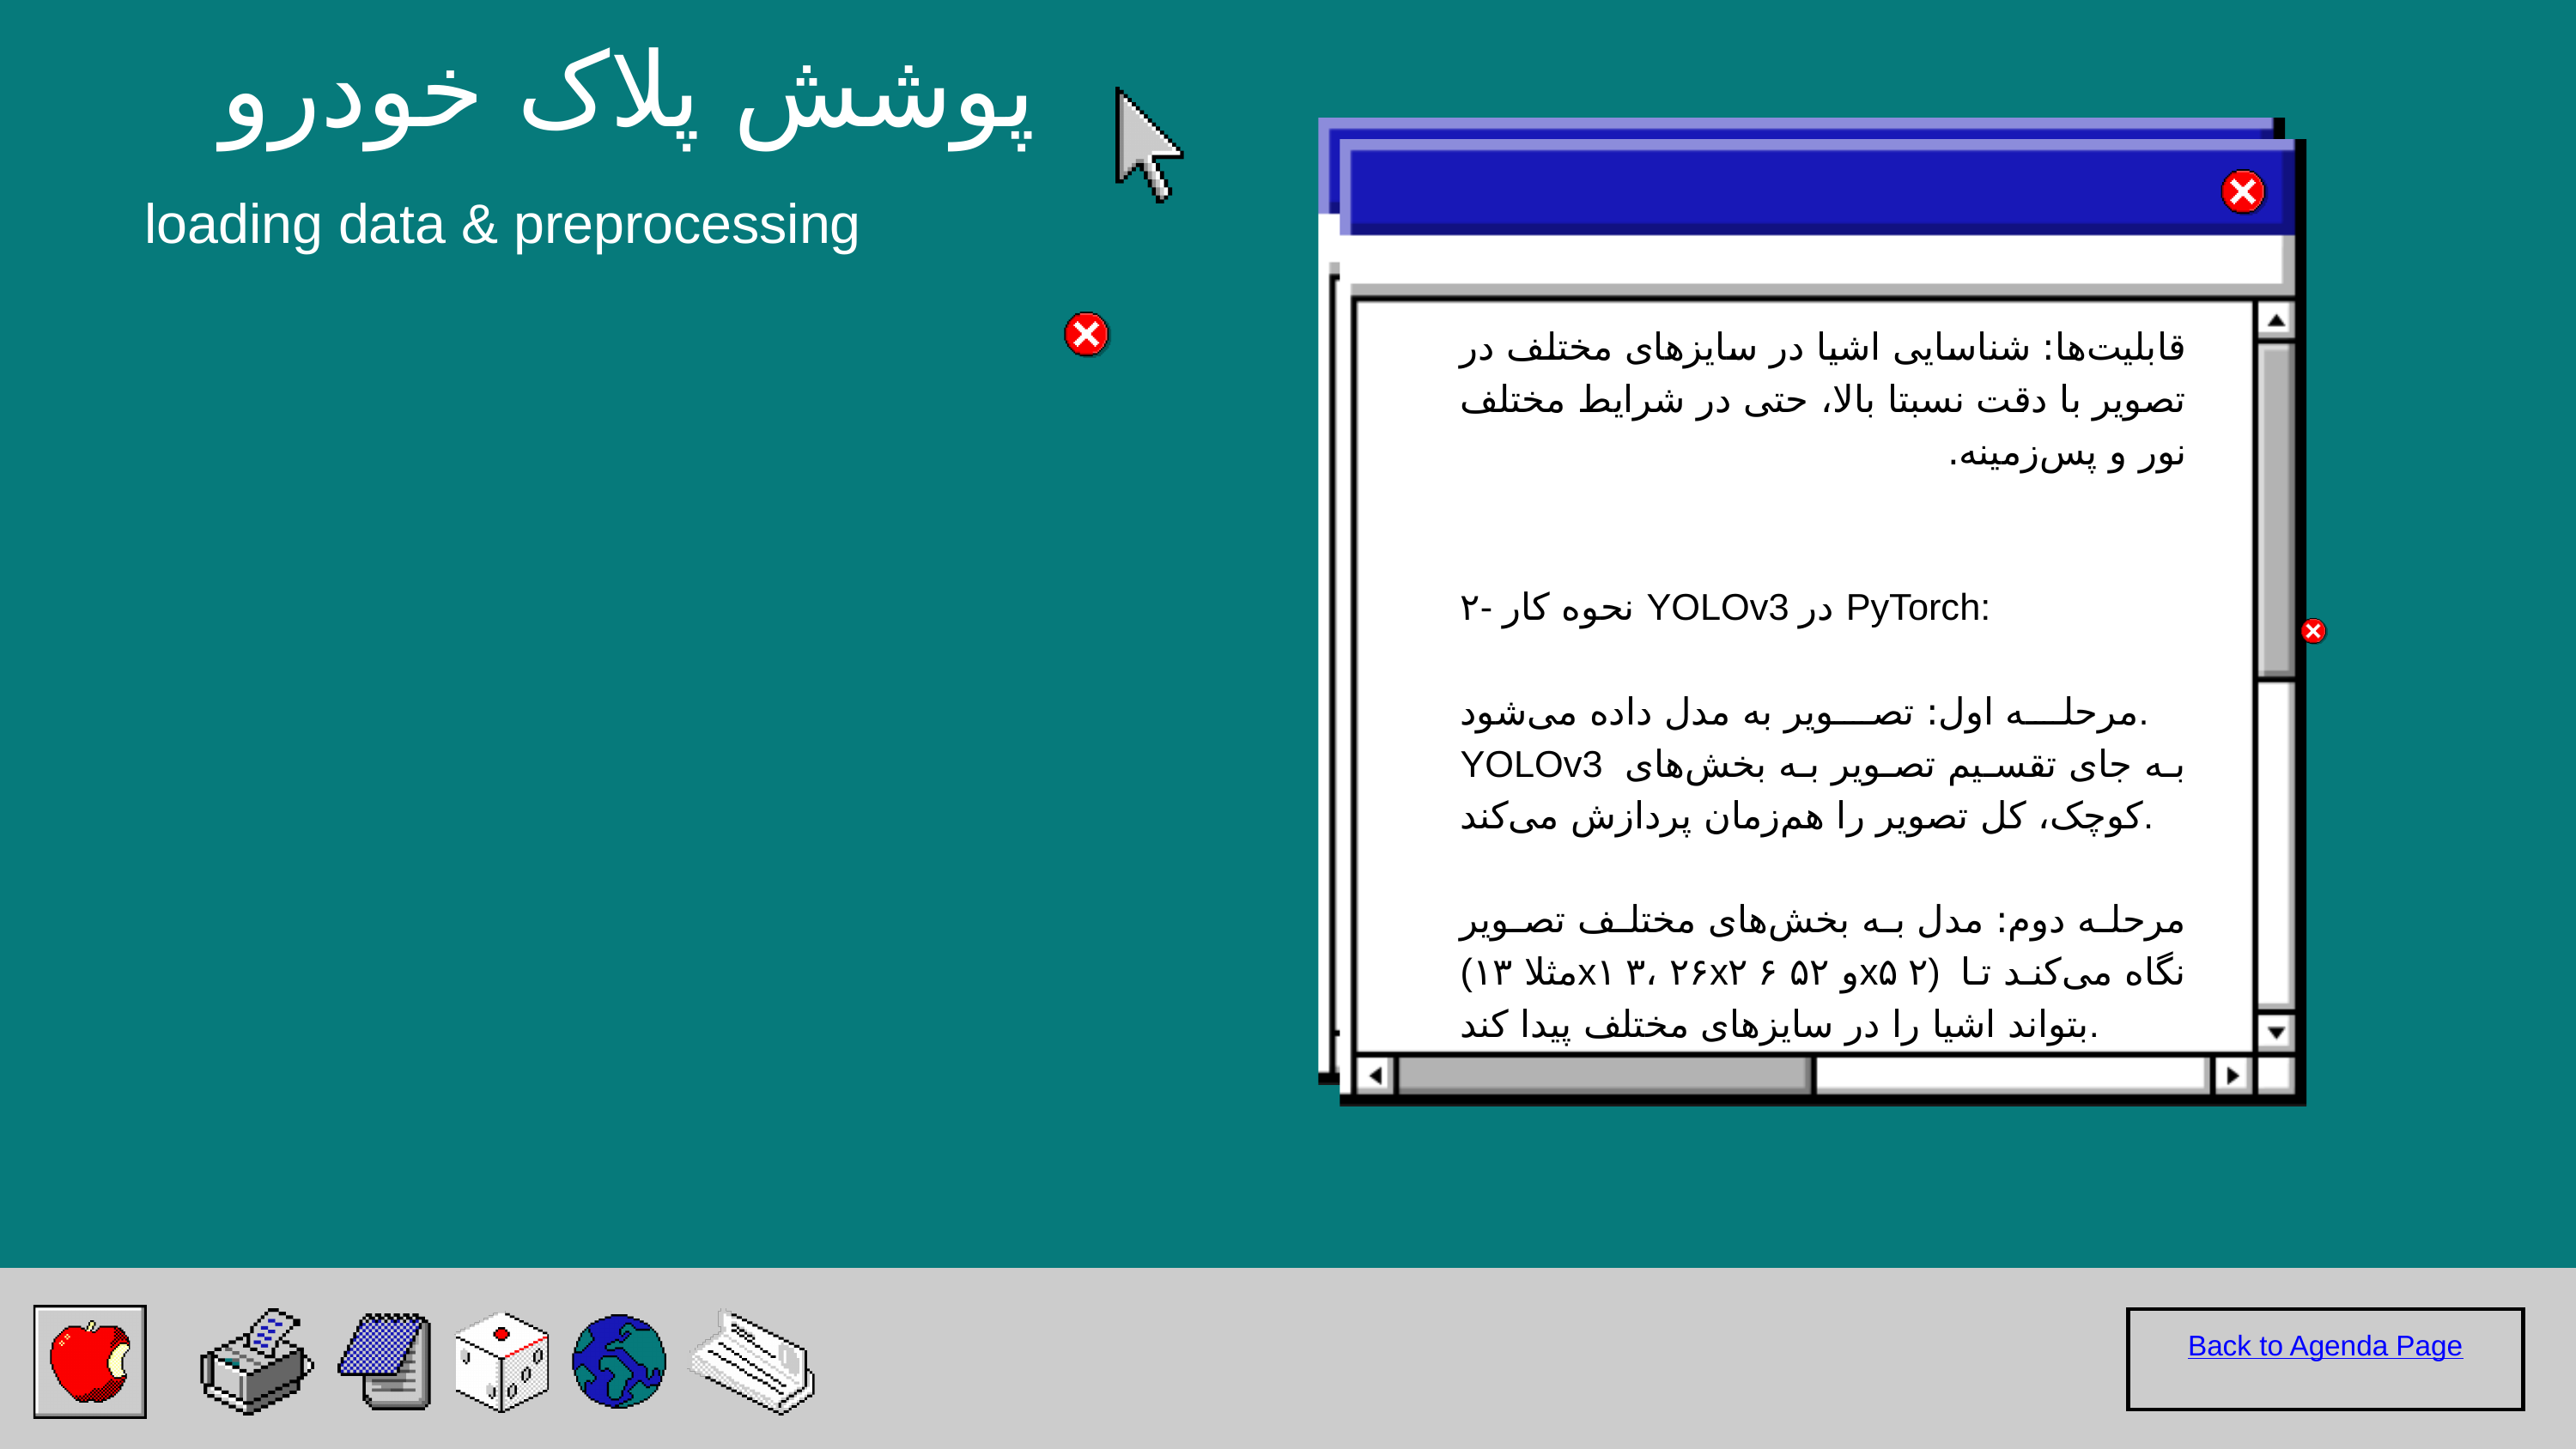

پوشش پلاک خودرو
loading data & preprocessing

قابلیت‌ها: شناسایی اشیا در سایزهای مختلف در تصویر با دقت نسبتا بالا، حتی در شرایط مختلف نور و پس‌زمینه.

۲- نحوه کار YOLOv3 در PyTorch:

مرحله اول: تصویر به مدل داده می‌شود. YOLOv3 به جای تقسیم تصویر به بخش‌های کوچک، کل تصویر را هم‌زمان پردازش می‌کند.

مرحله دوم: مدل به بخش‌های مختلف تصویر (مثلا ۱۳x۱۳، ۲۶x۲۶ و ۵۲x۵۲) نگاه می‌کند تا بتواند اشیا را در سایزهای مختلف پیدا کند.

Back to Agenda Page